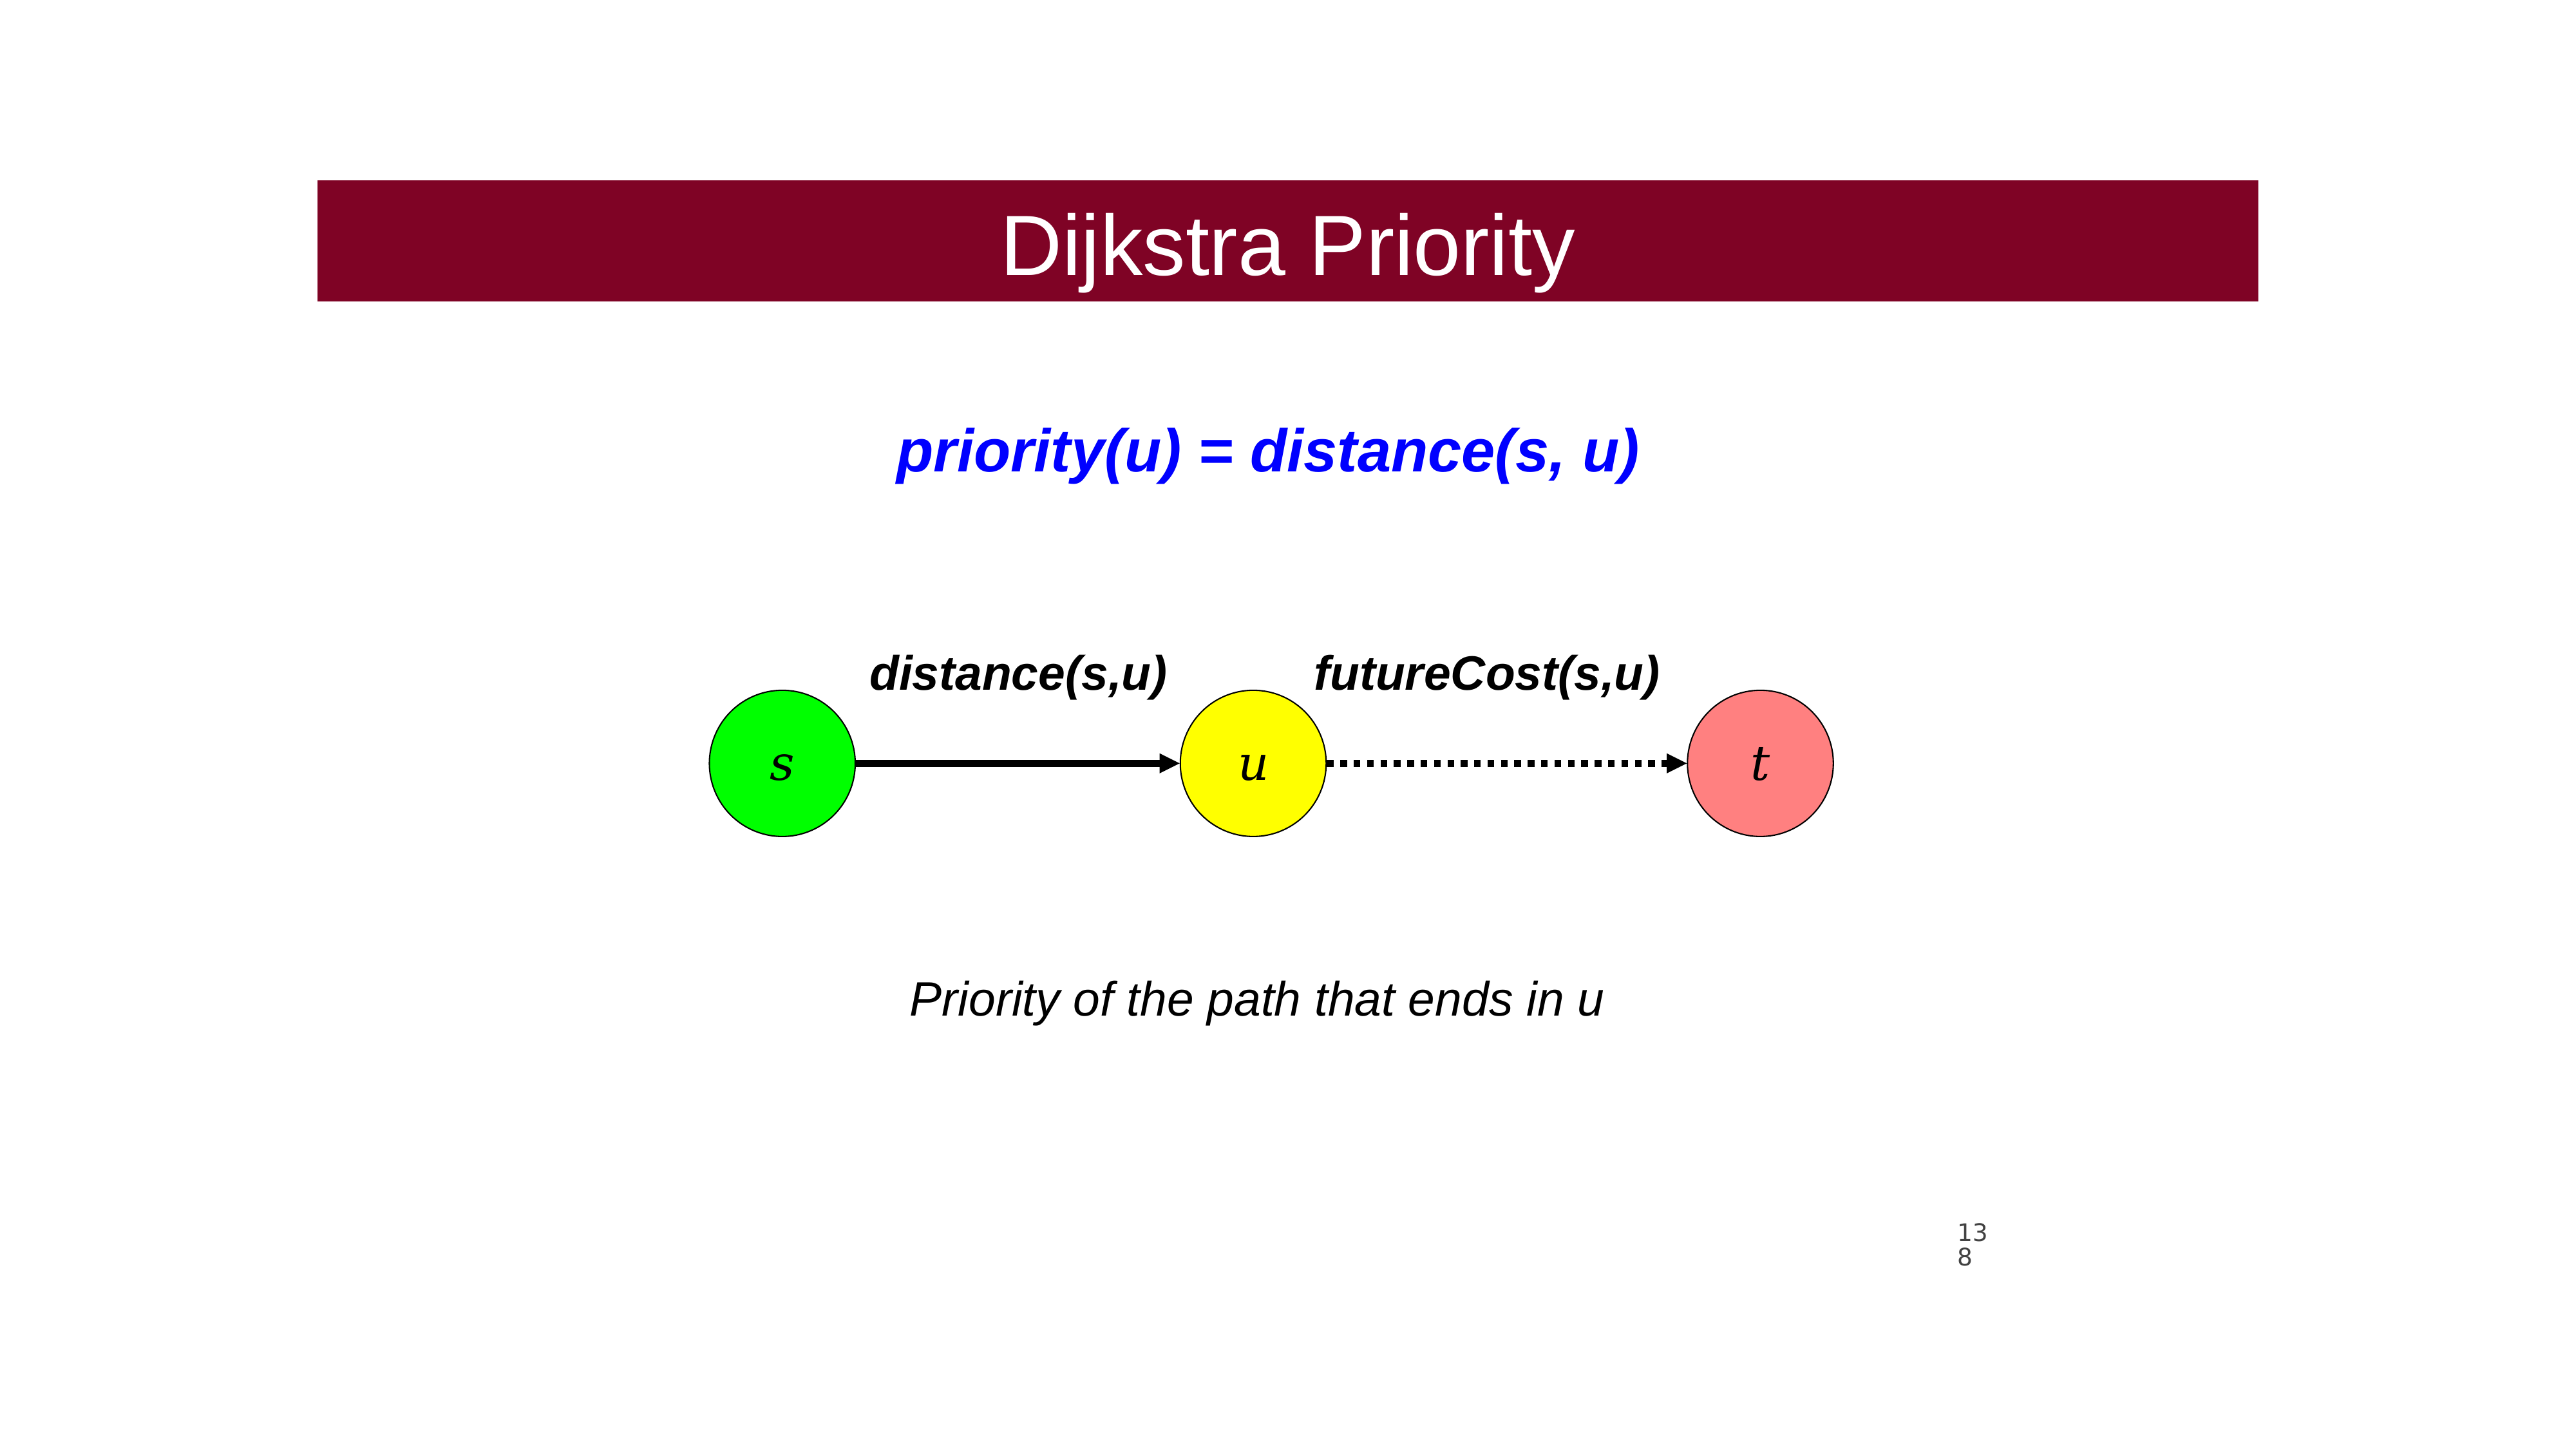

Dijkstra Priority
priority(u) = distance(s, u)
distance(s,u)
futureCost(s,u)

s

u

t

Priority of the path that ends in u
138